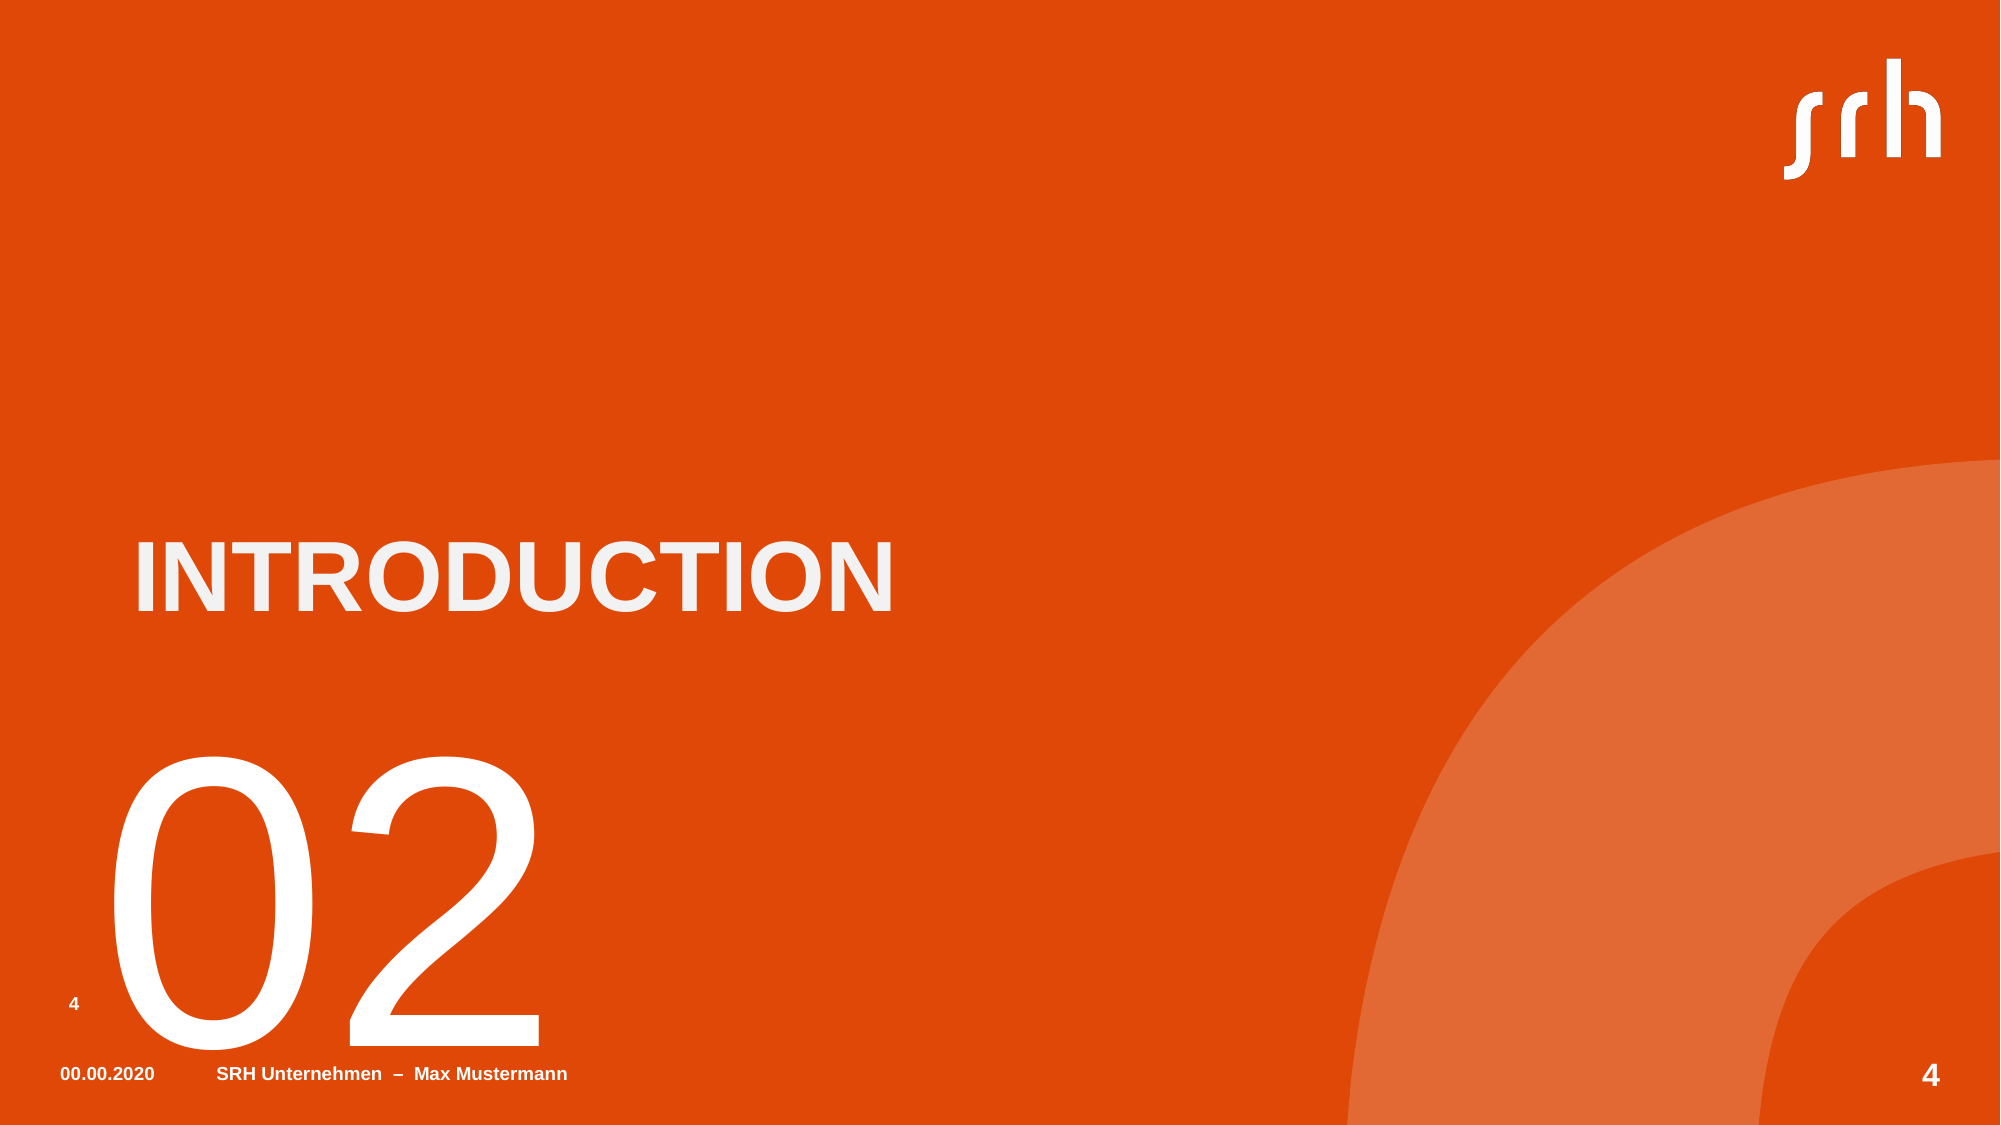

# INTRODUCTION
02
4
00.00.2020
SRH Unternehmen  –  Max Mustermann
4